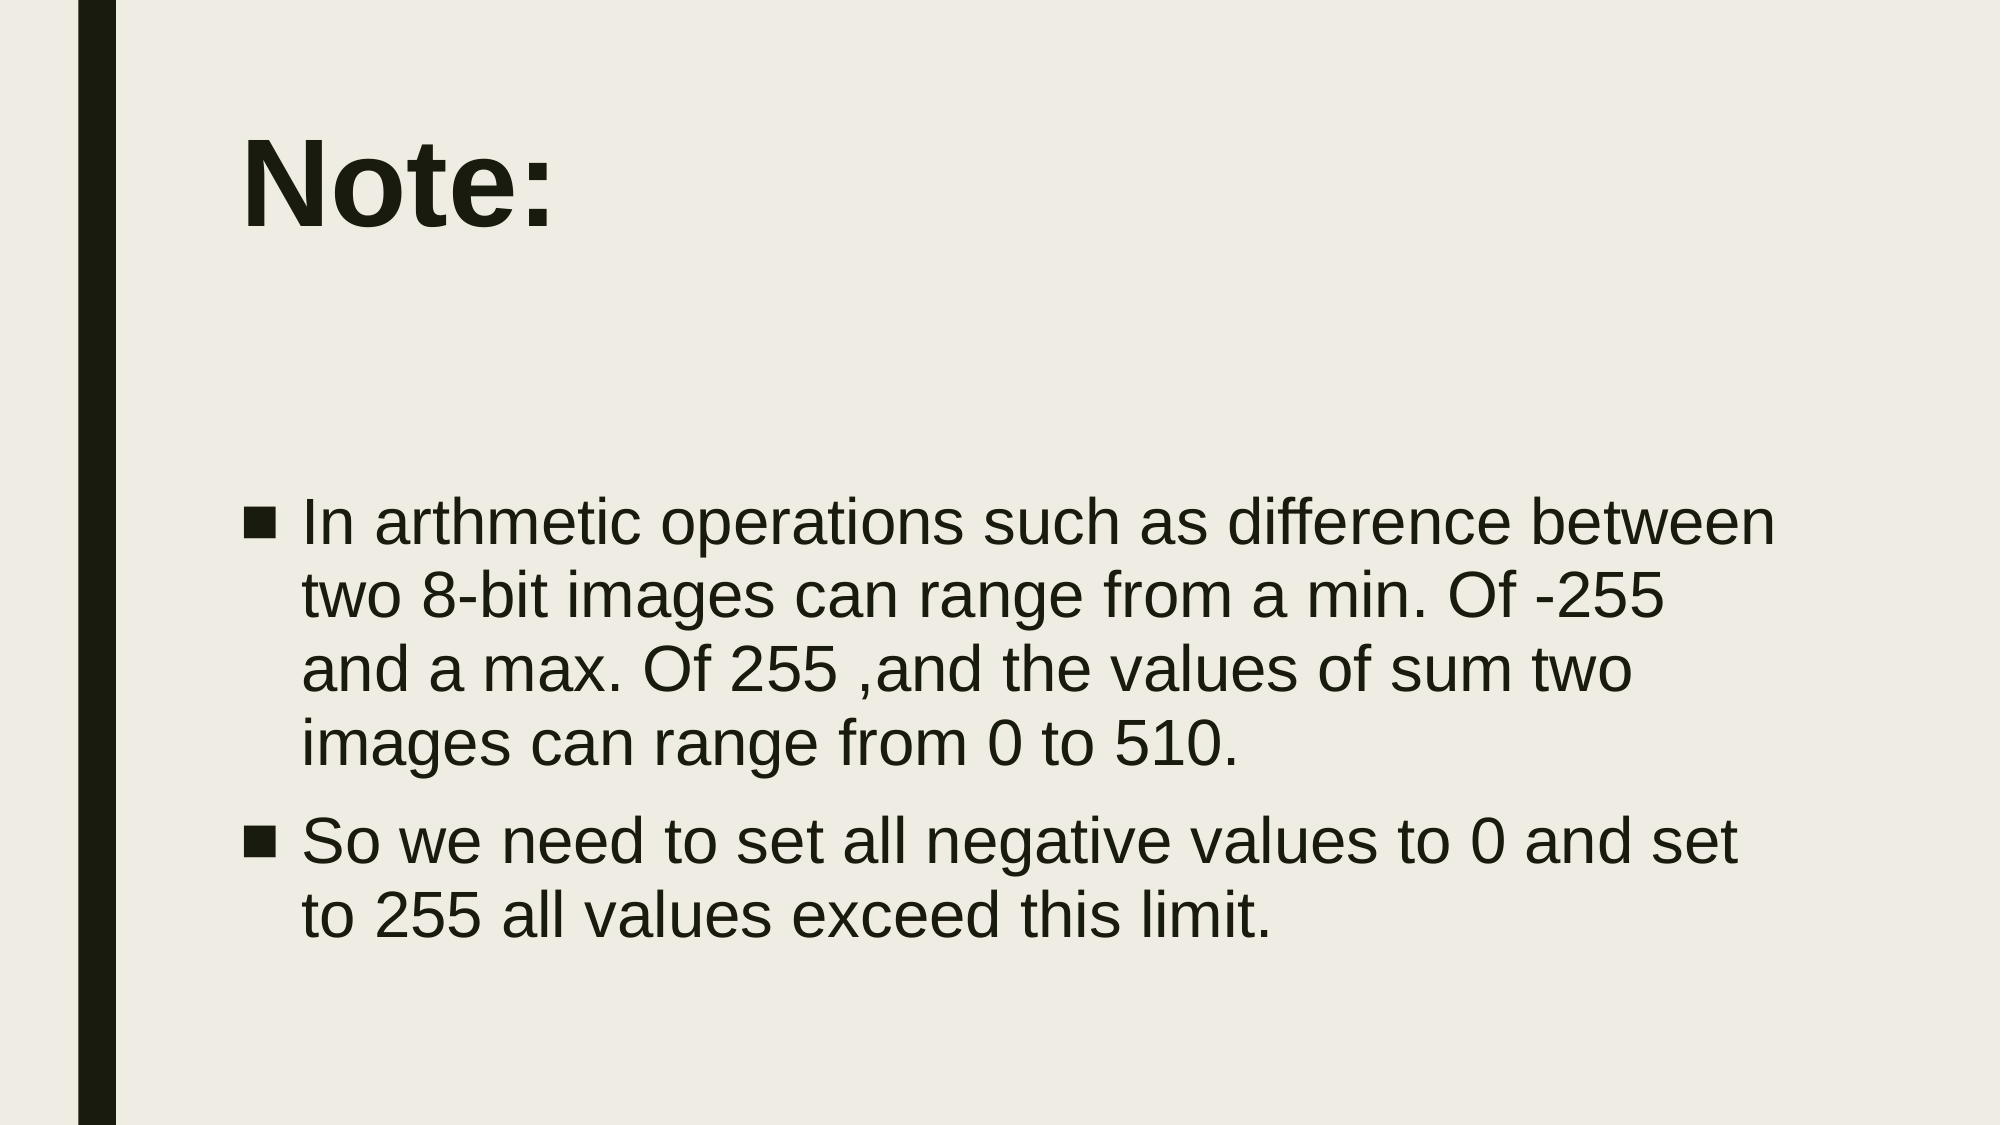

# Note:

In arthmetic operations such as difference between two 8-bit images can range from a min. Of -255 and a max. Of 255 ,and the values of sum two images can range from 0 to 510.
So we need to set all negative values to 0 and set to 255 all values exceed this limit.